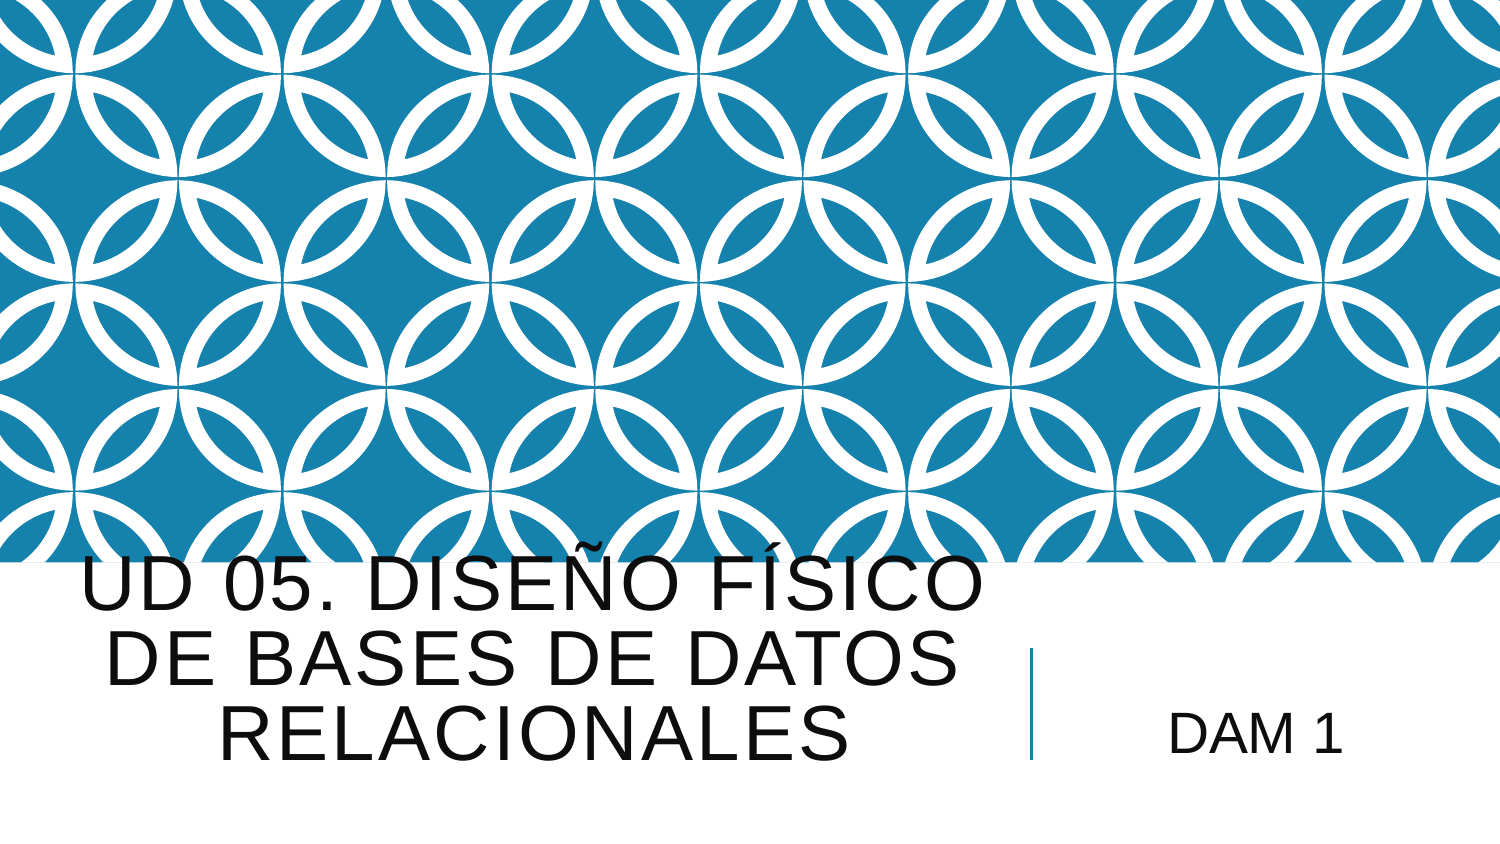

# Ud 05. diseño físico de bases de datos relacionales

DAM 1